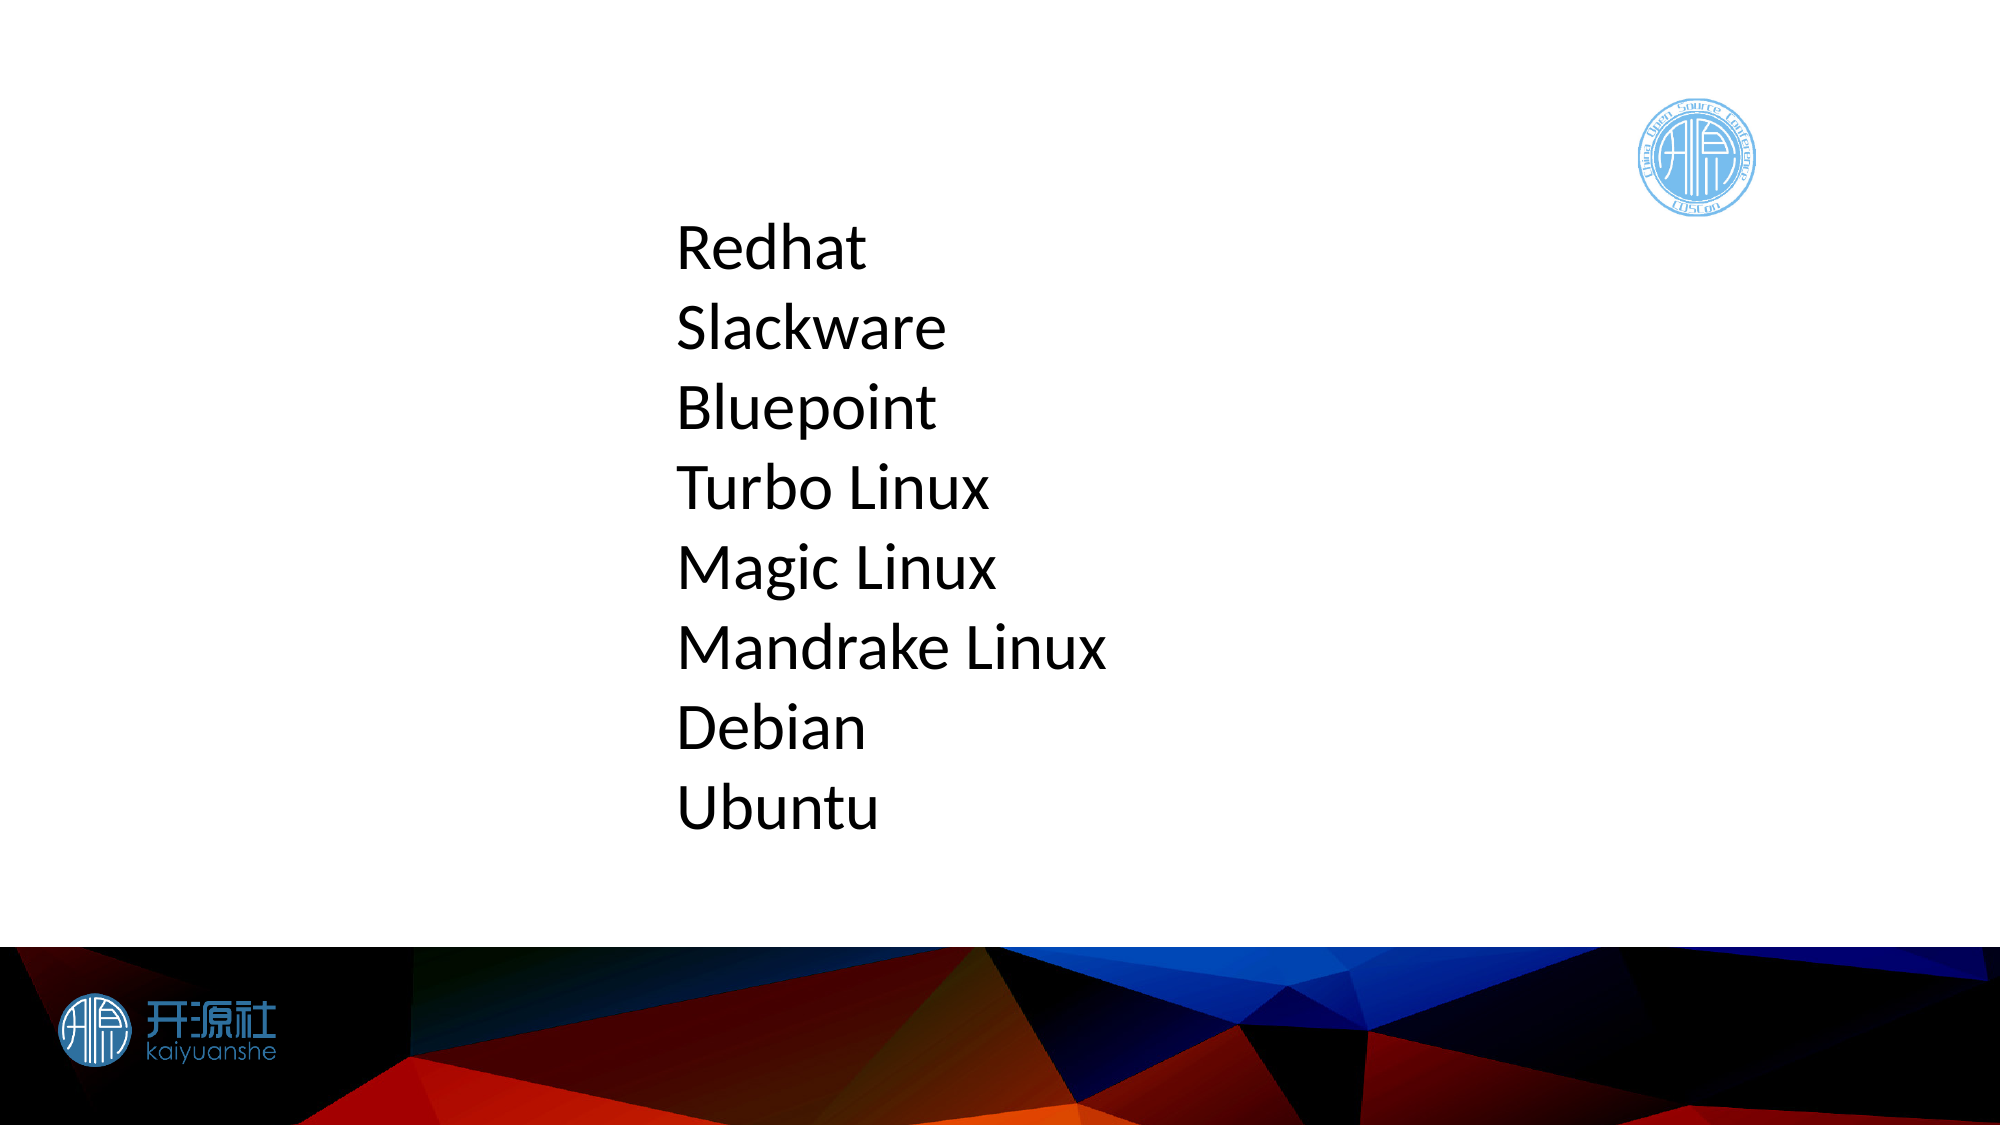

Redhat
Slackware
Bluepoint
Turbo Linux
Magic Linux
Mandrake Linux
Debian
Ubuntu